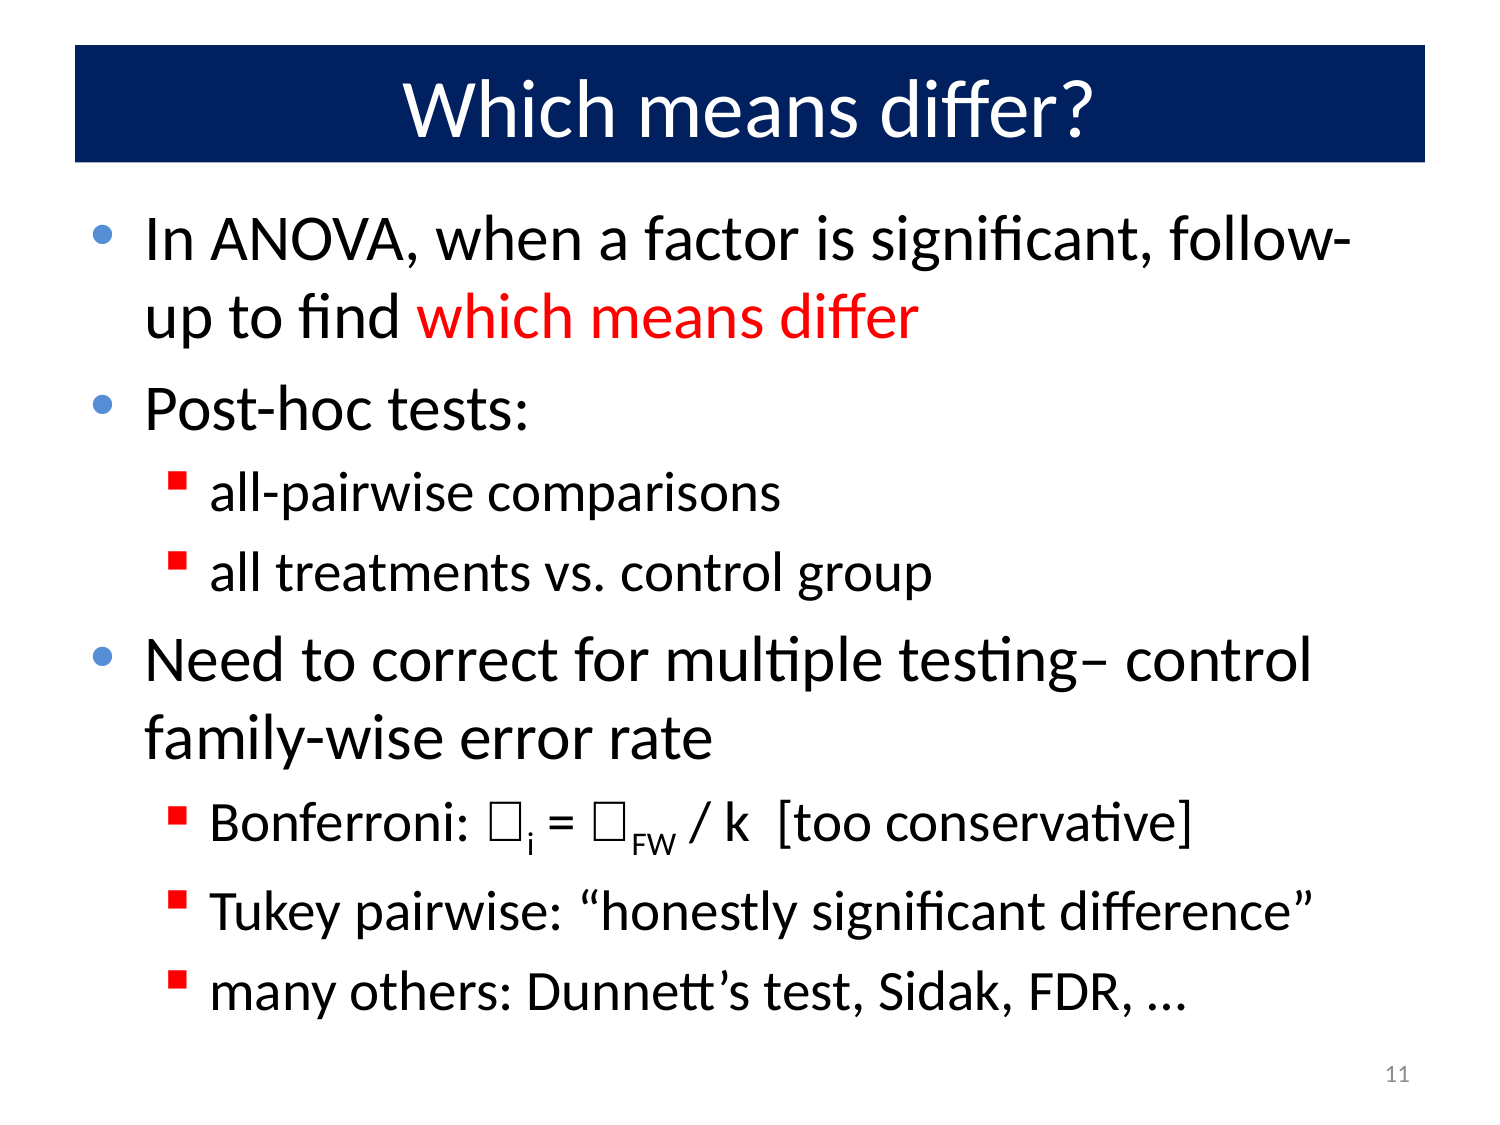

# Which means differ?
In ANOVA, when a factor is significant, follow-up to find which means differ
Post-hoc tests:
all-pairwise comparisons
all treatments vs. control group
Need to correct for multiple testing– control family-wise error rate
Bonferroni: αi = αFW / k  [too conservative]
Tukey pairwise: “honestly significant difference”
many others: Dunnett’s test, Sidak, FDR, …
11